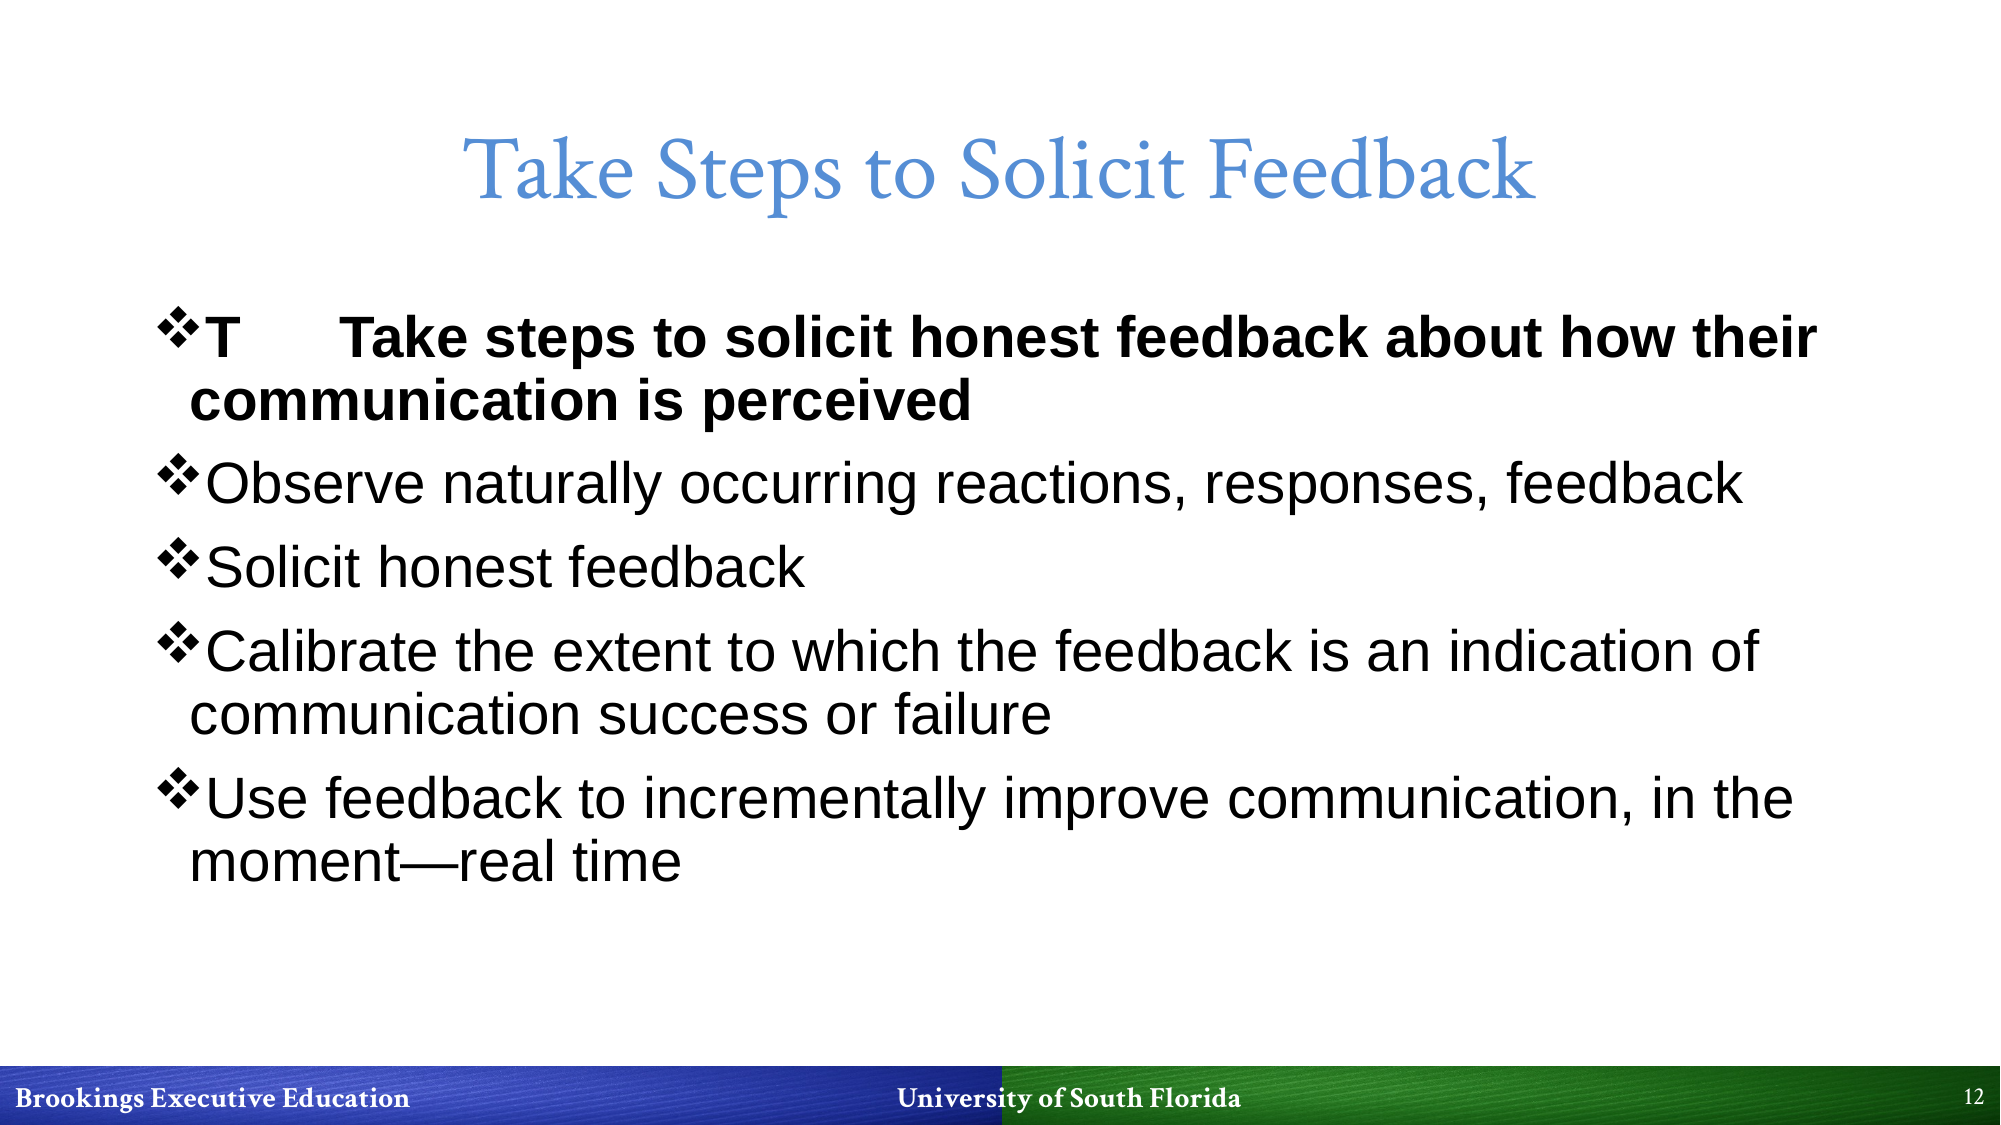

# Take Steps to Solicit Feedback
T	Take steps to solicit honest feedback about how their communication is perceived
Observe naturally occurring reactions, responses, feedback
Solicit honest feedback
Calibrate the extent to which the feedback is an indication of communication success or failure
Use feedback to incrementally improve communication, in the moment—real time

12
Brookings Executive Education                              		                University of South Florida